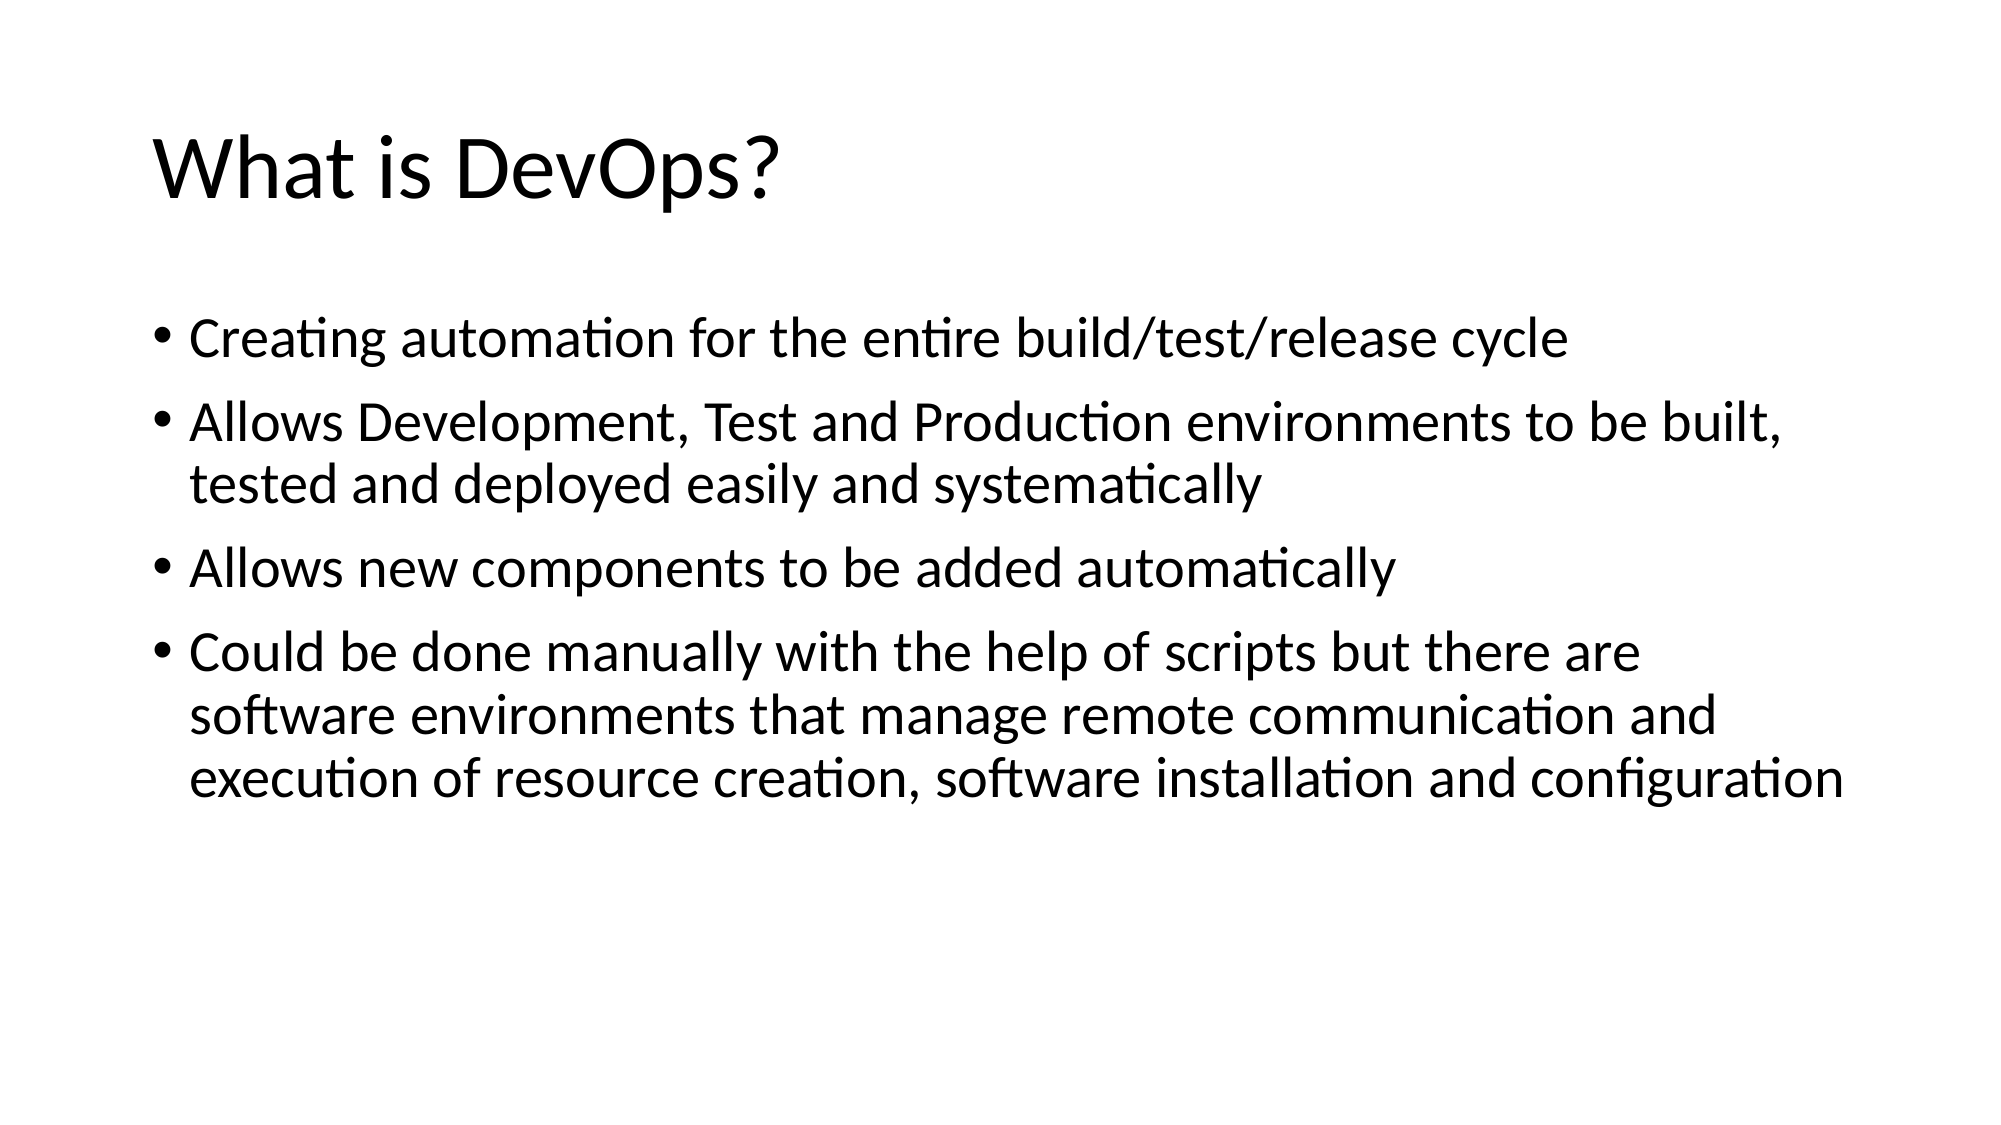

# What is DevOps?
Creating automation for the entire build/test/release cycle
Allows Development, Test and Production environments to be built, tested and deployed easily and systematically
Allows new components to be added automatically
Could be done manually with the help of scripts but there are software environments that manage remote communication and execution of resource creation, software installation and configuration